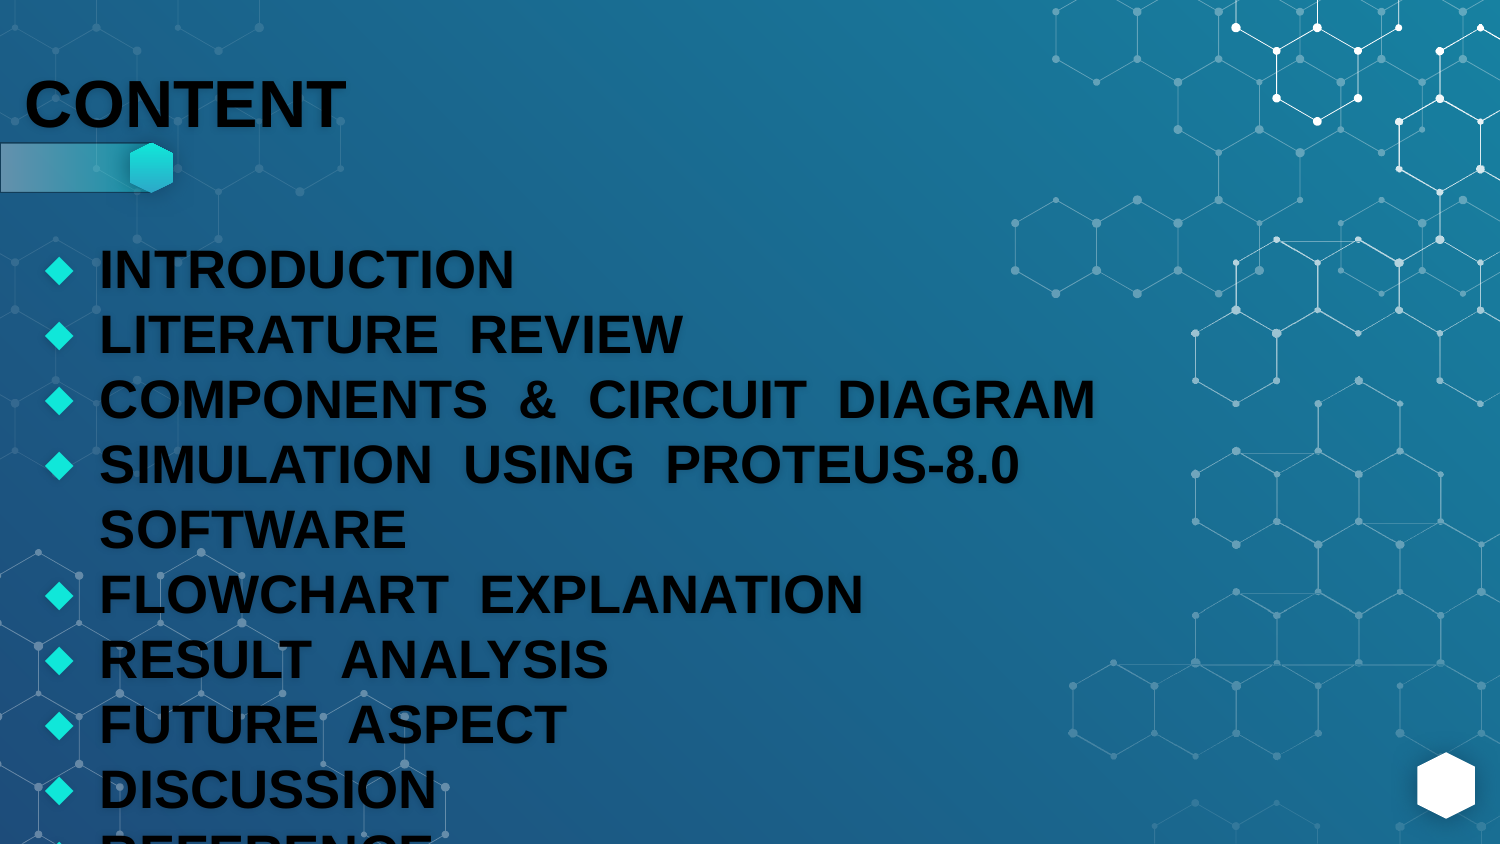

# CONTENT
INTRODUCTION
LITERATURE  REVIEW
COMPONENTS  &  CIRCUIT  DIAGRAM
SIMULATION  USING  PROTEUS-8.0  SOFTWARE
FLOWCHART  EXPLANATION
RESULT  ANALYSIS
FUTURE  ASPECT
DISCUSSION
REFERENCE